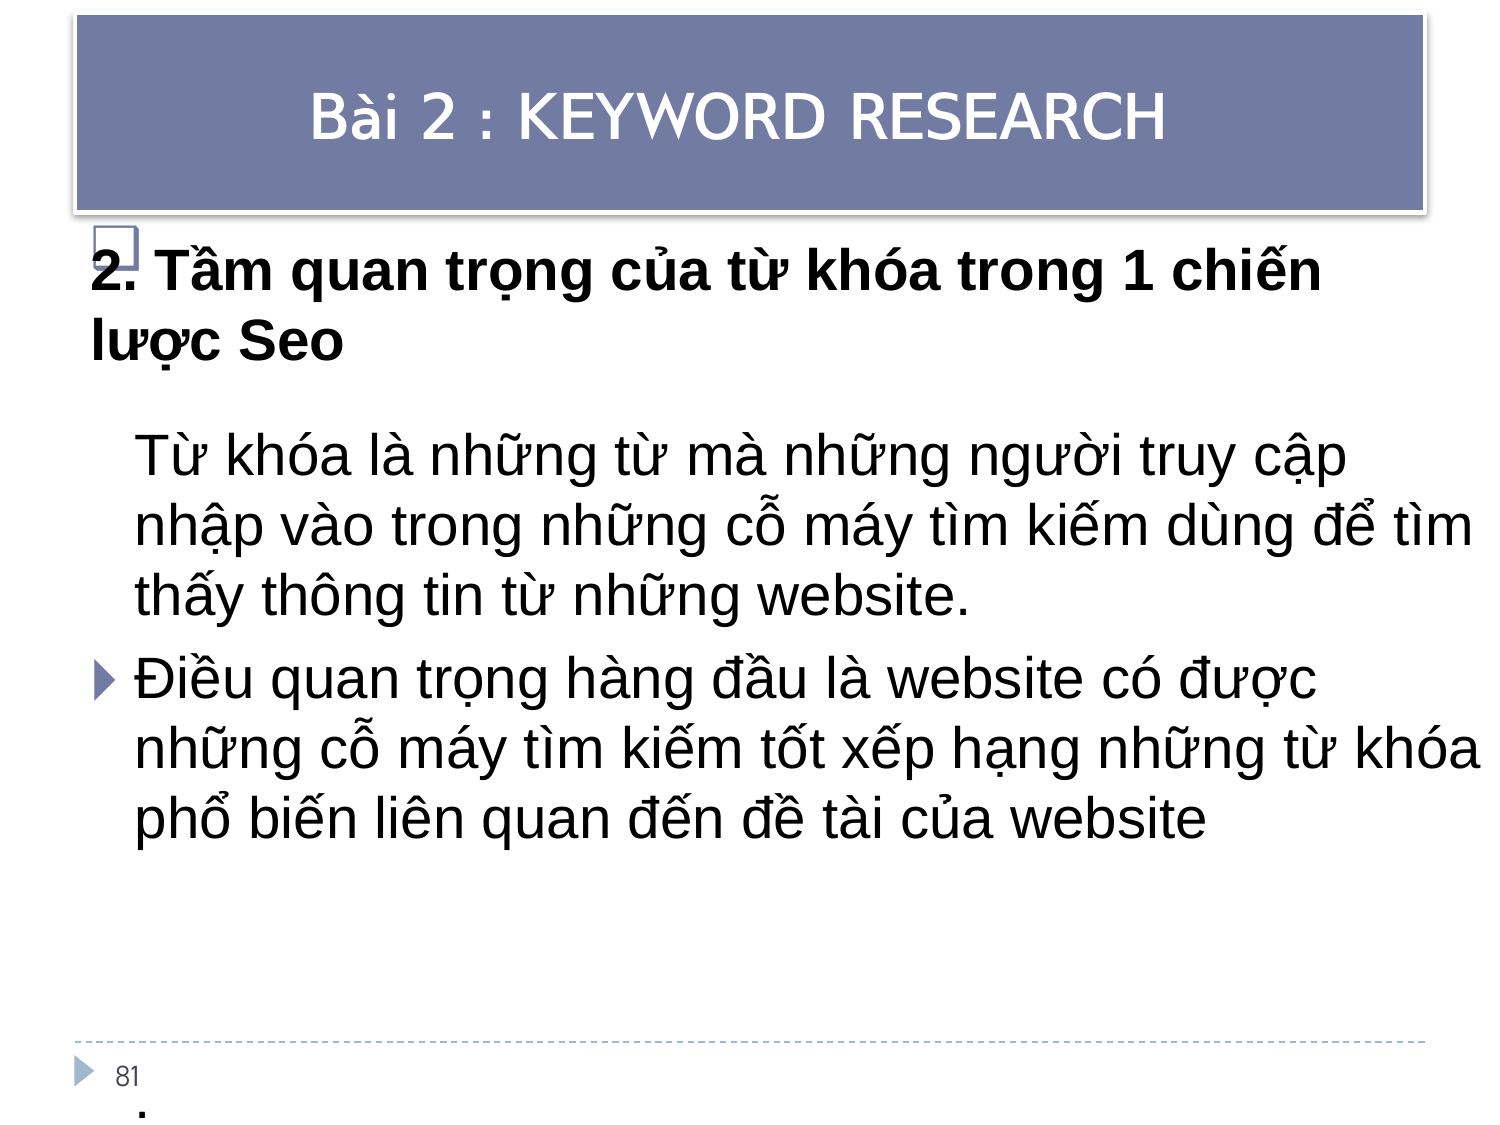

# Bài 2 : KEYWORD RESEARCH
Từ khóa là những từ mà những người truy cập nhập vào trong những cỗ máy tìm kiếm dùng để tìm
thấy thông tin từ những website.
Điều quan trọng hàng đầu là website có được những cỗ máy tìm kiếm tốt xếp hạng những từ khóa phổ biến liên quan đến đề tài của website
.

.
2. Tầm quan trọng của từ khóa trong 1 chiến lược Seo
81